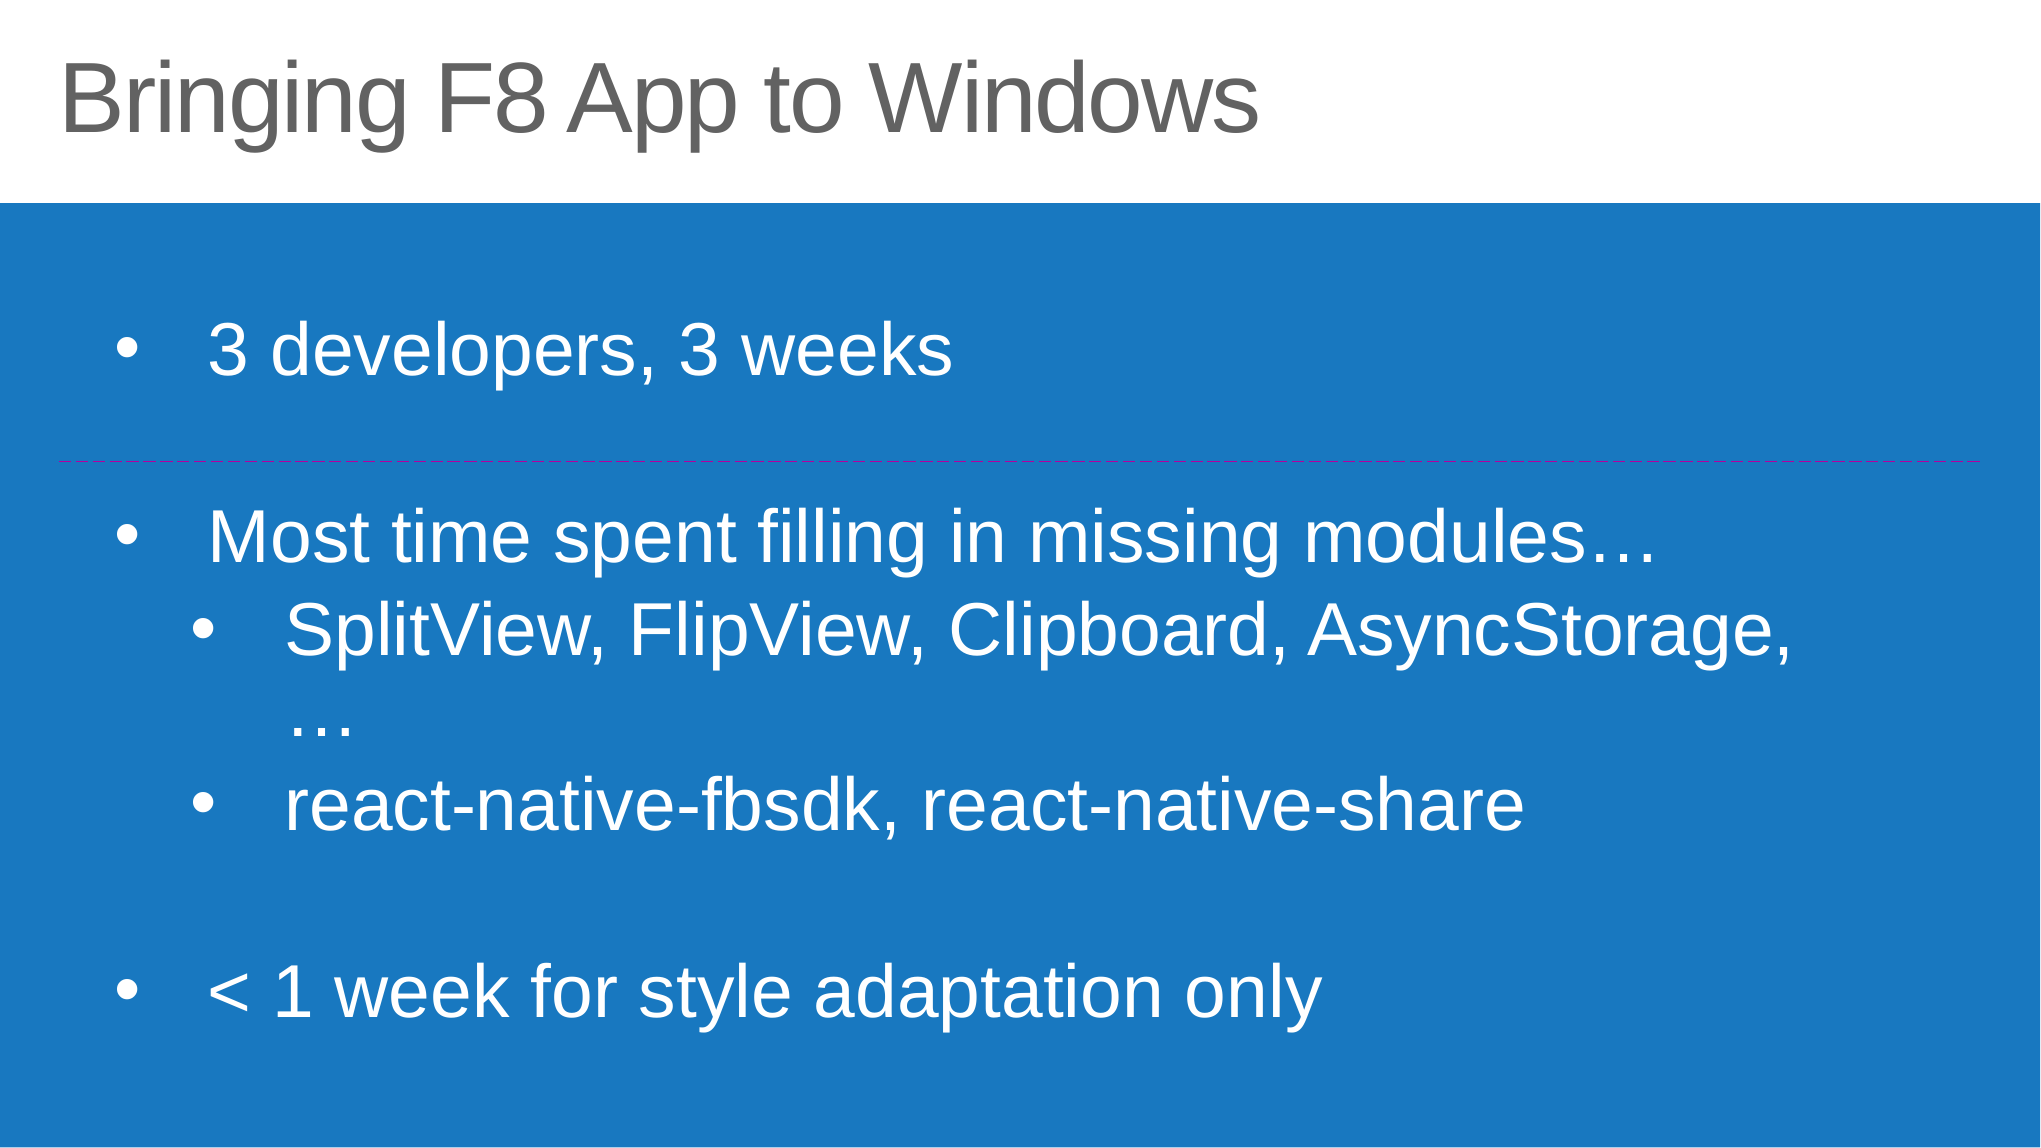

Bringing F8 App to Windows

3 developers, 3 weeks

Most time spent filling in missing modules…
SplitView, FlipView, Clipboard, AsyncStorage, …
react-native-fbsdk, react-native-share

< 1 week for style adaptation only